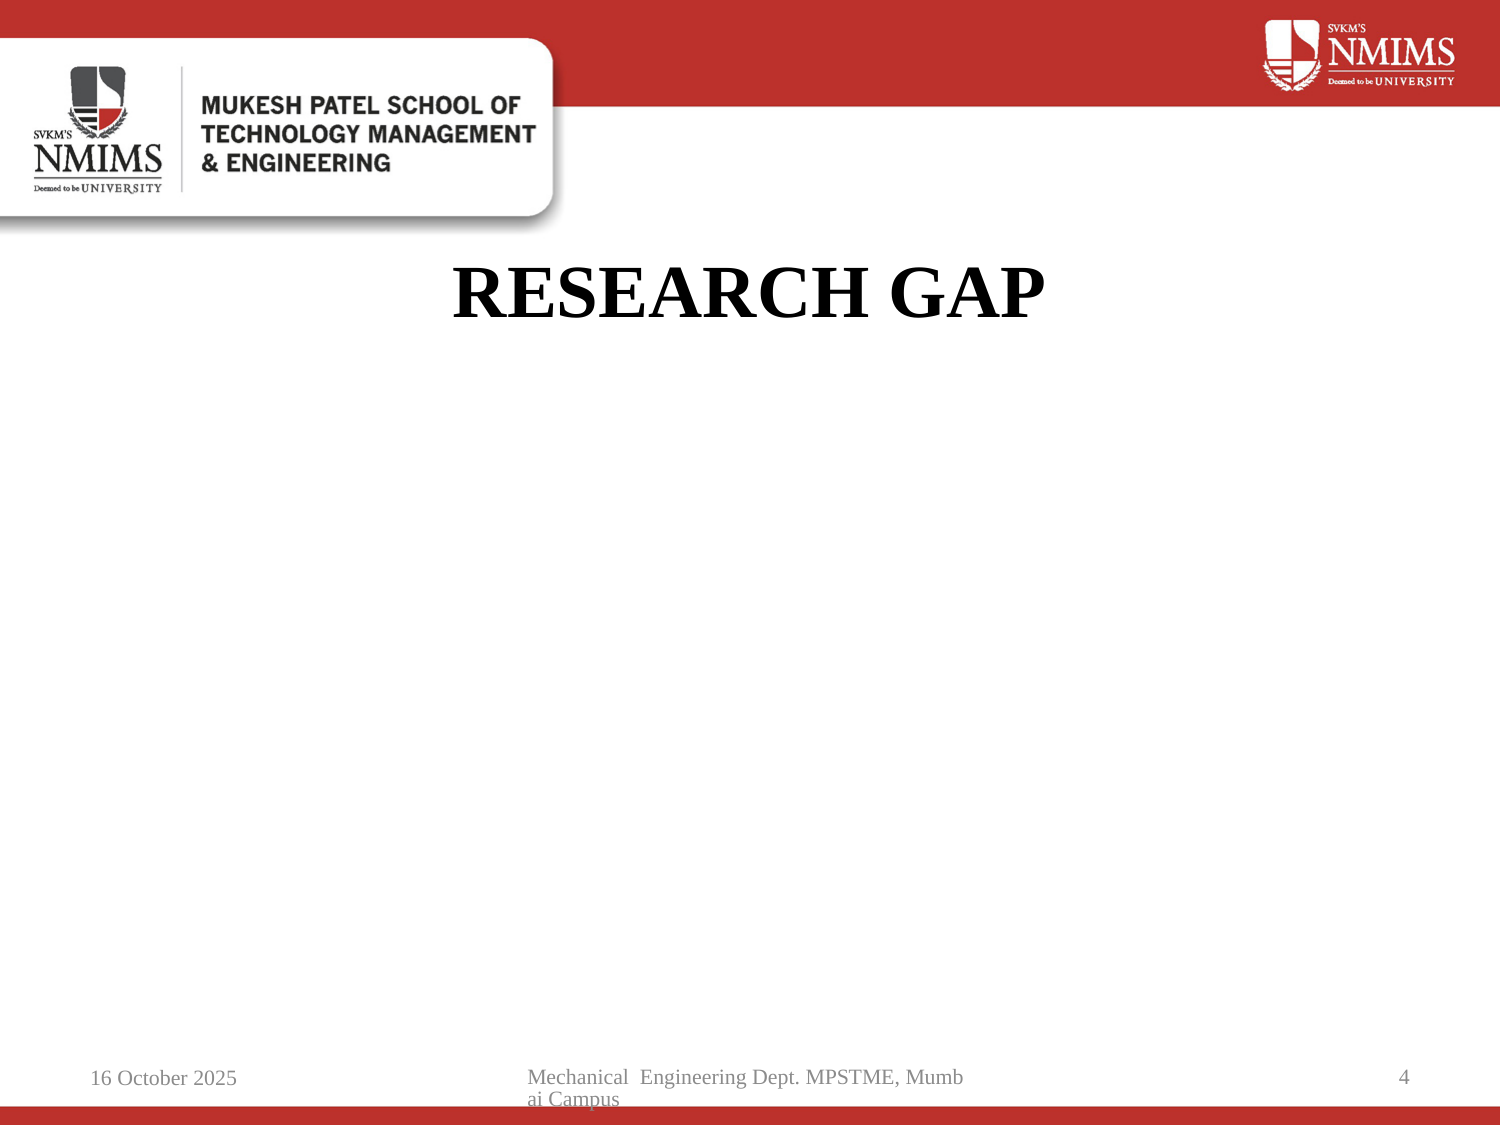

# RESEARCH GAP

Mechanical  Engineering Dept. MPSTME, Mumbai Campus
4
16 October 2025